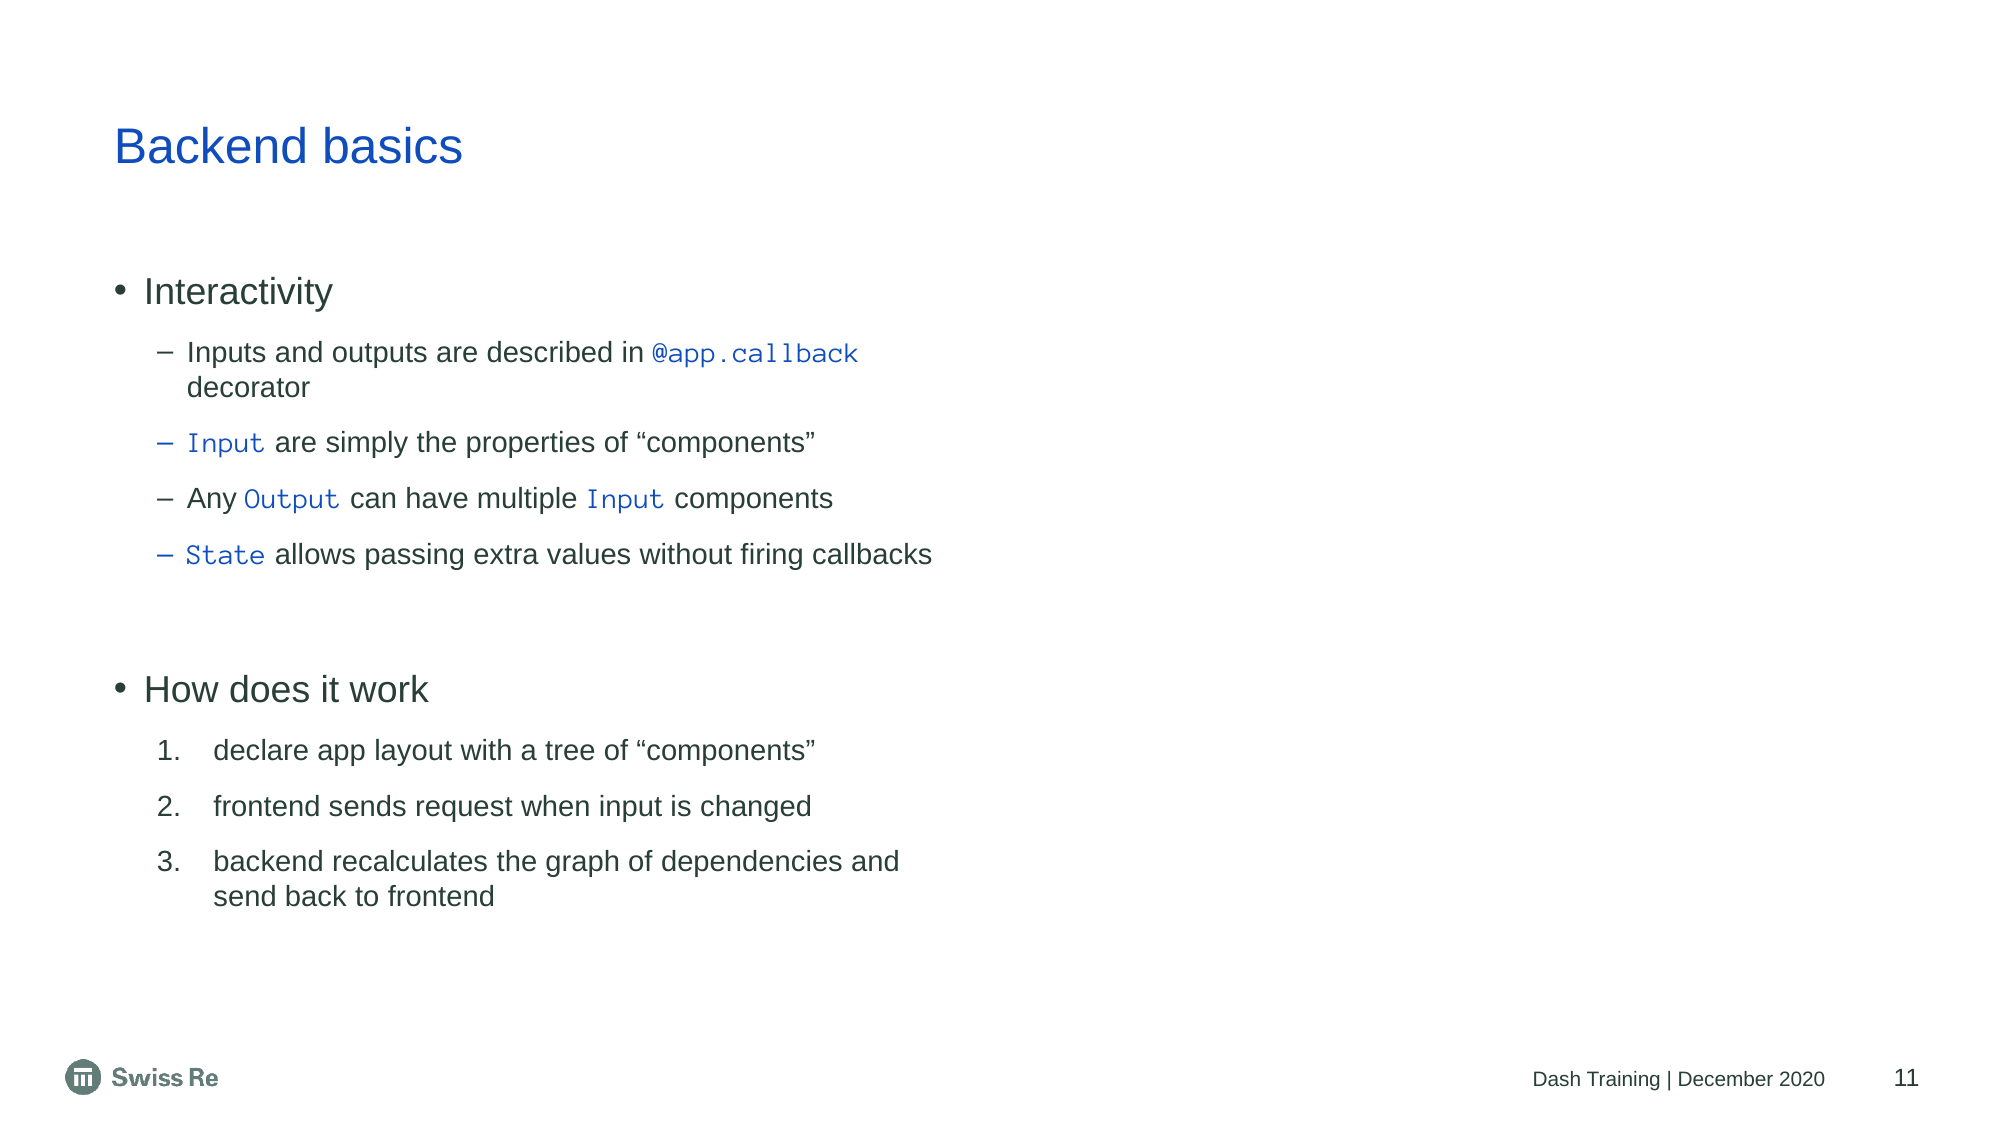

# Backend basics
Interactivity
Inputs and outputs are described in @app.callback decorator
Input are simply the properties of “components”
Any Output can have multiple Input components
State allows passing extra values without firing callbacks

How does it work
declare app layout with a tree of “components”
frontend sends request when input is changed
backend recalculates the graph of dependencies and
send back to frontend
11